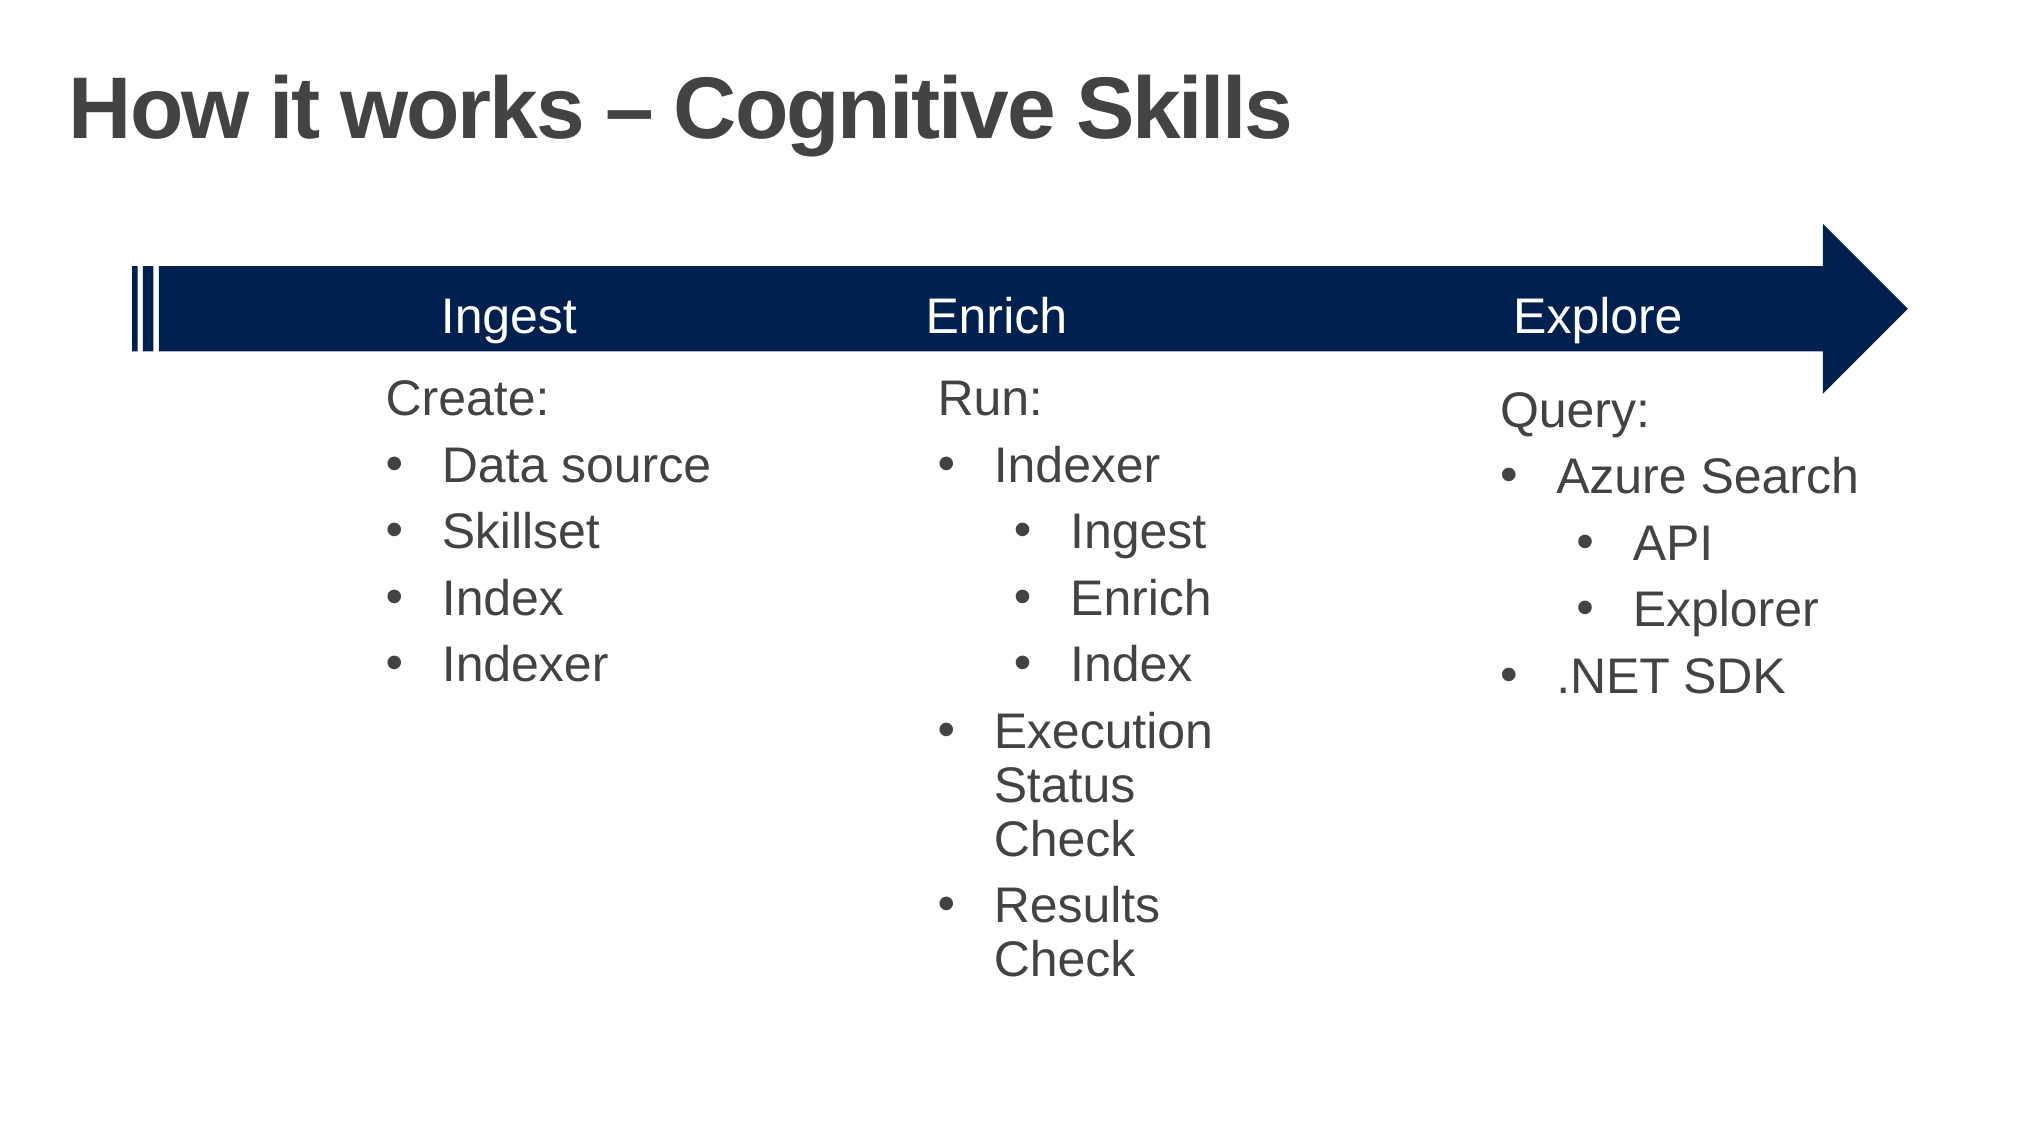

# How it works – Cognitive Skills
                  Ingest                         Enrich                                Explore
Create:
Data source
Skillset
Index
Indexer

Run:
Indexer
Ingest
Enrich
Index
Execution Status Check
Results Check

Query:
Azure Search
API
Explorer
.NET SDK